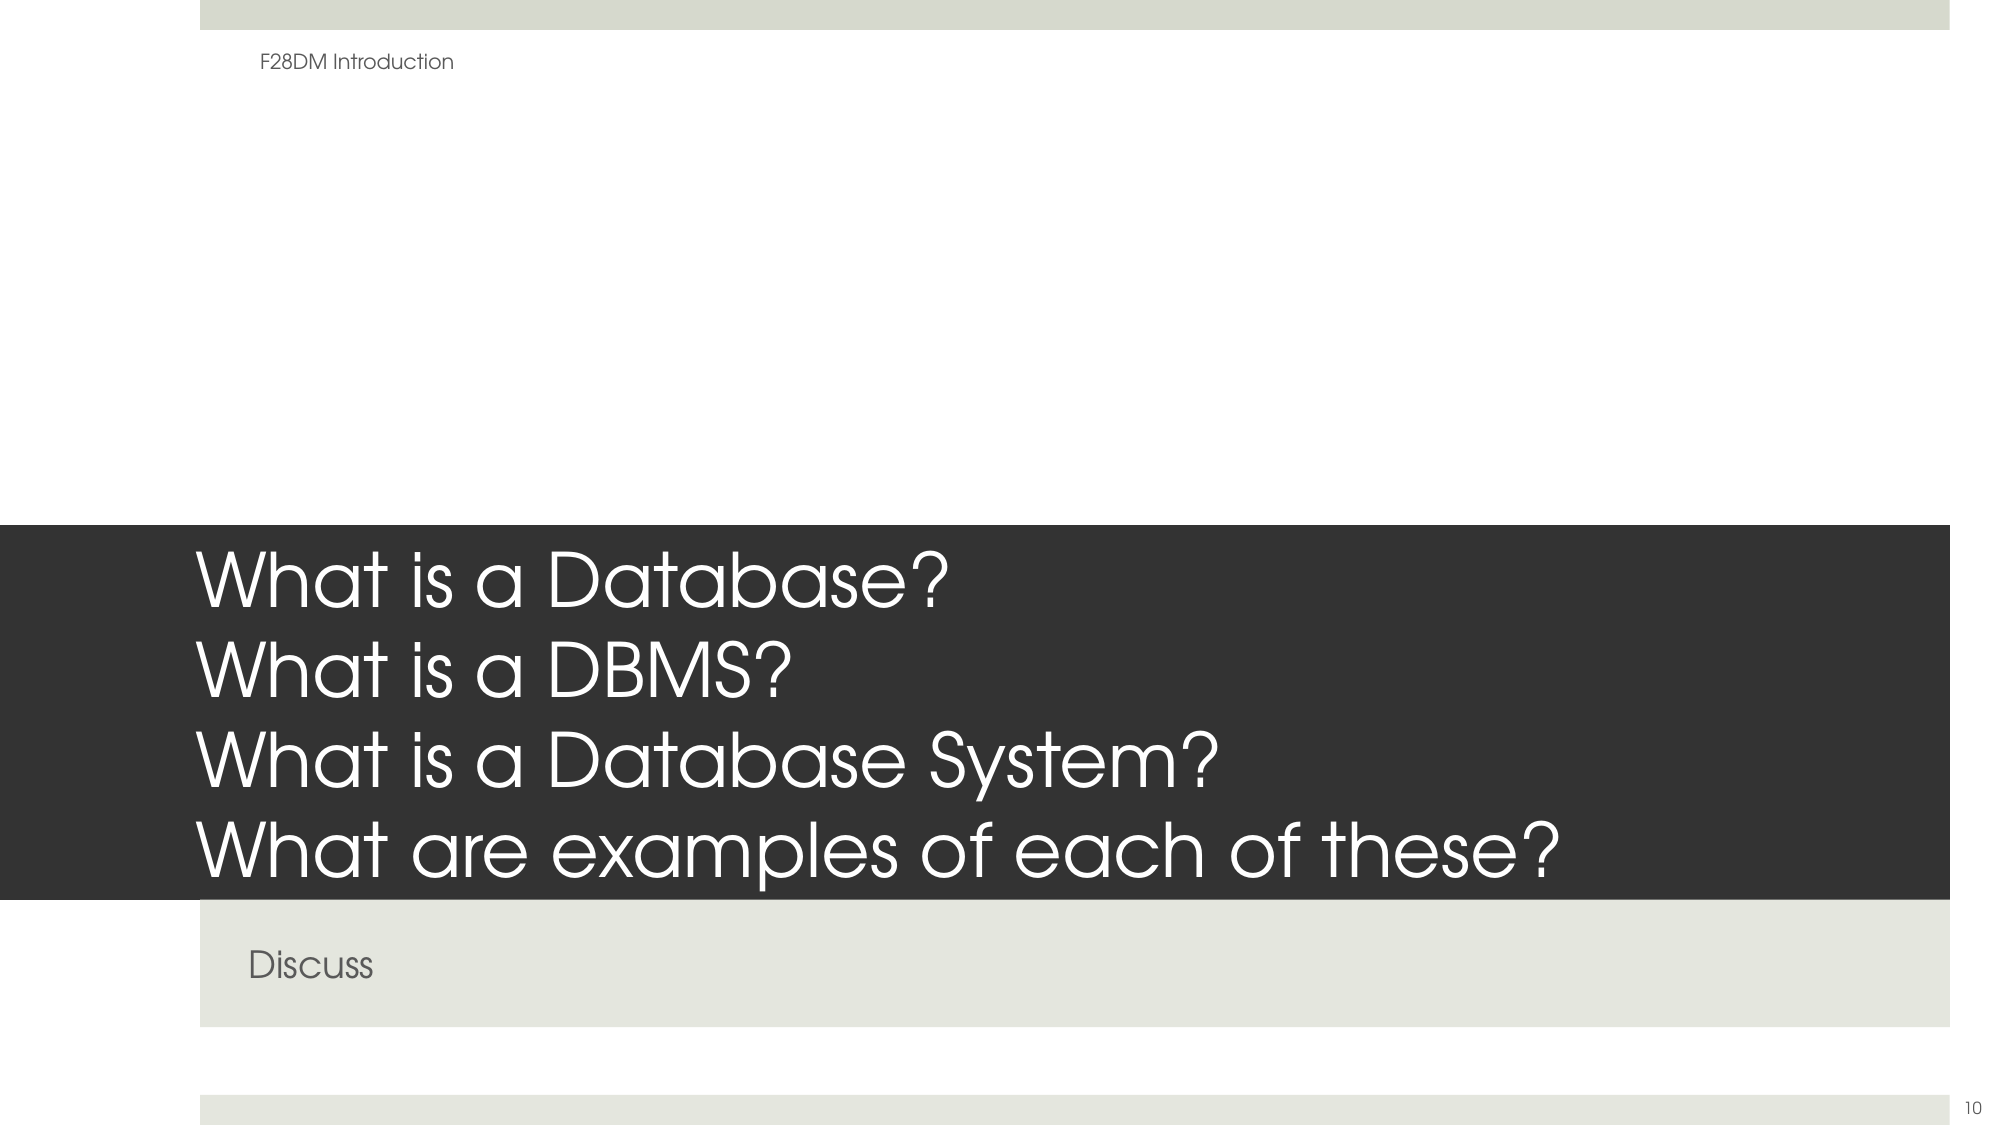

F28DM Introduction

# What is a Database? What is a DBMS? What is a Database System? What are examples of each of these?
Discuss
10